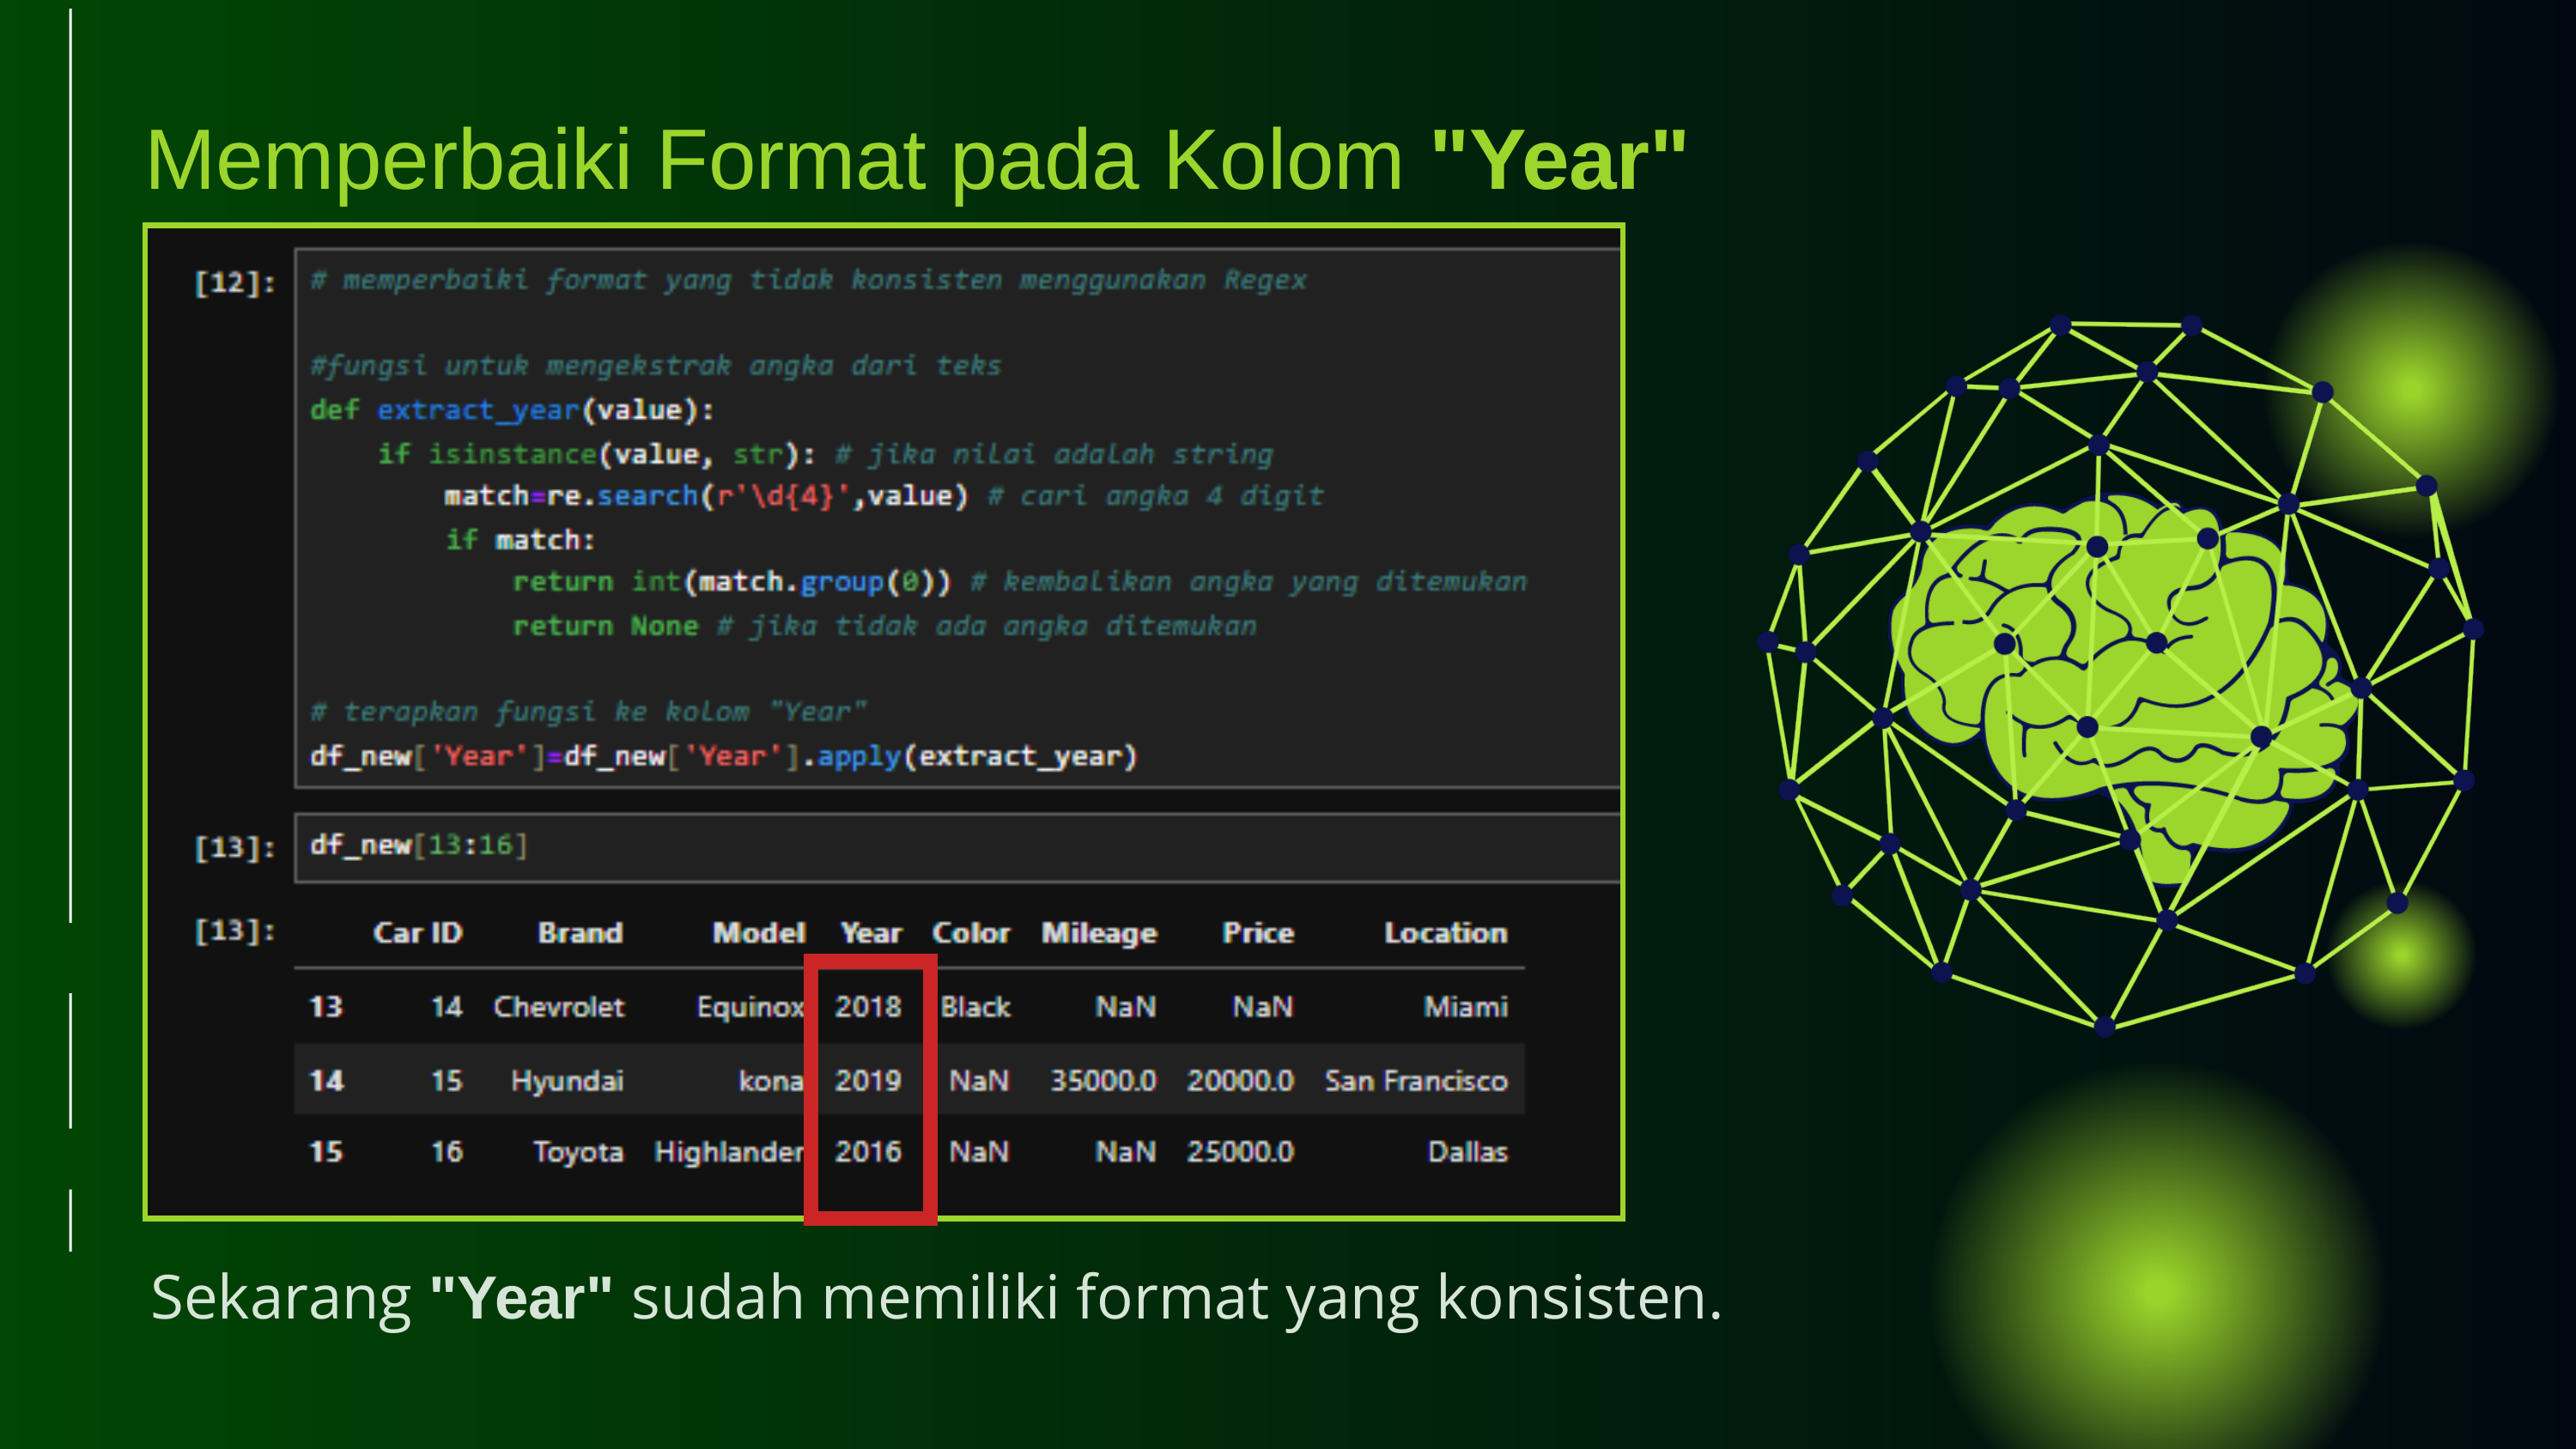

Memperbaiki Format pada Kolom "Year"

Sekarang "Year" sudah memiliki format yang konsisten.